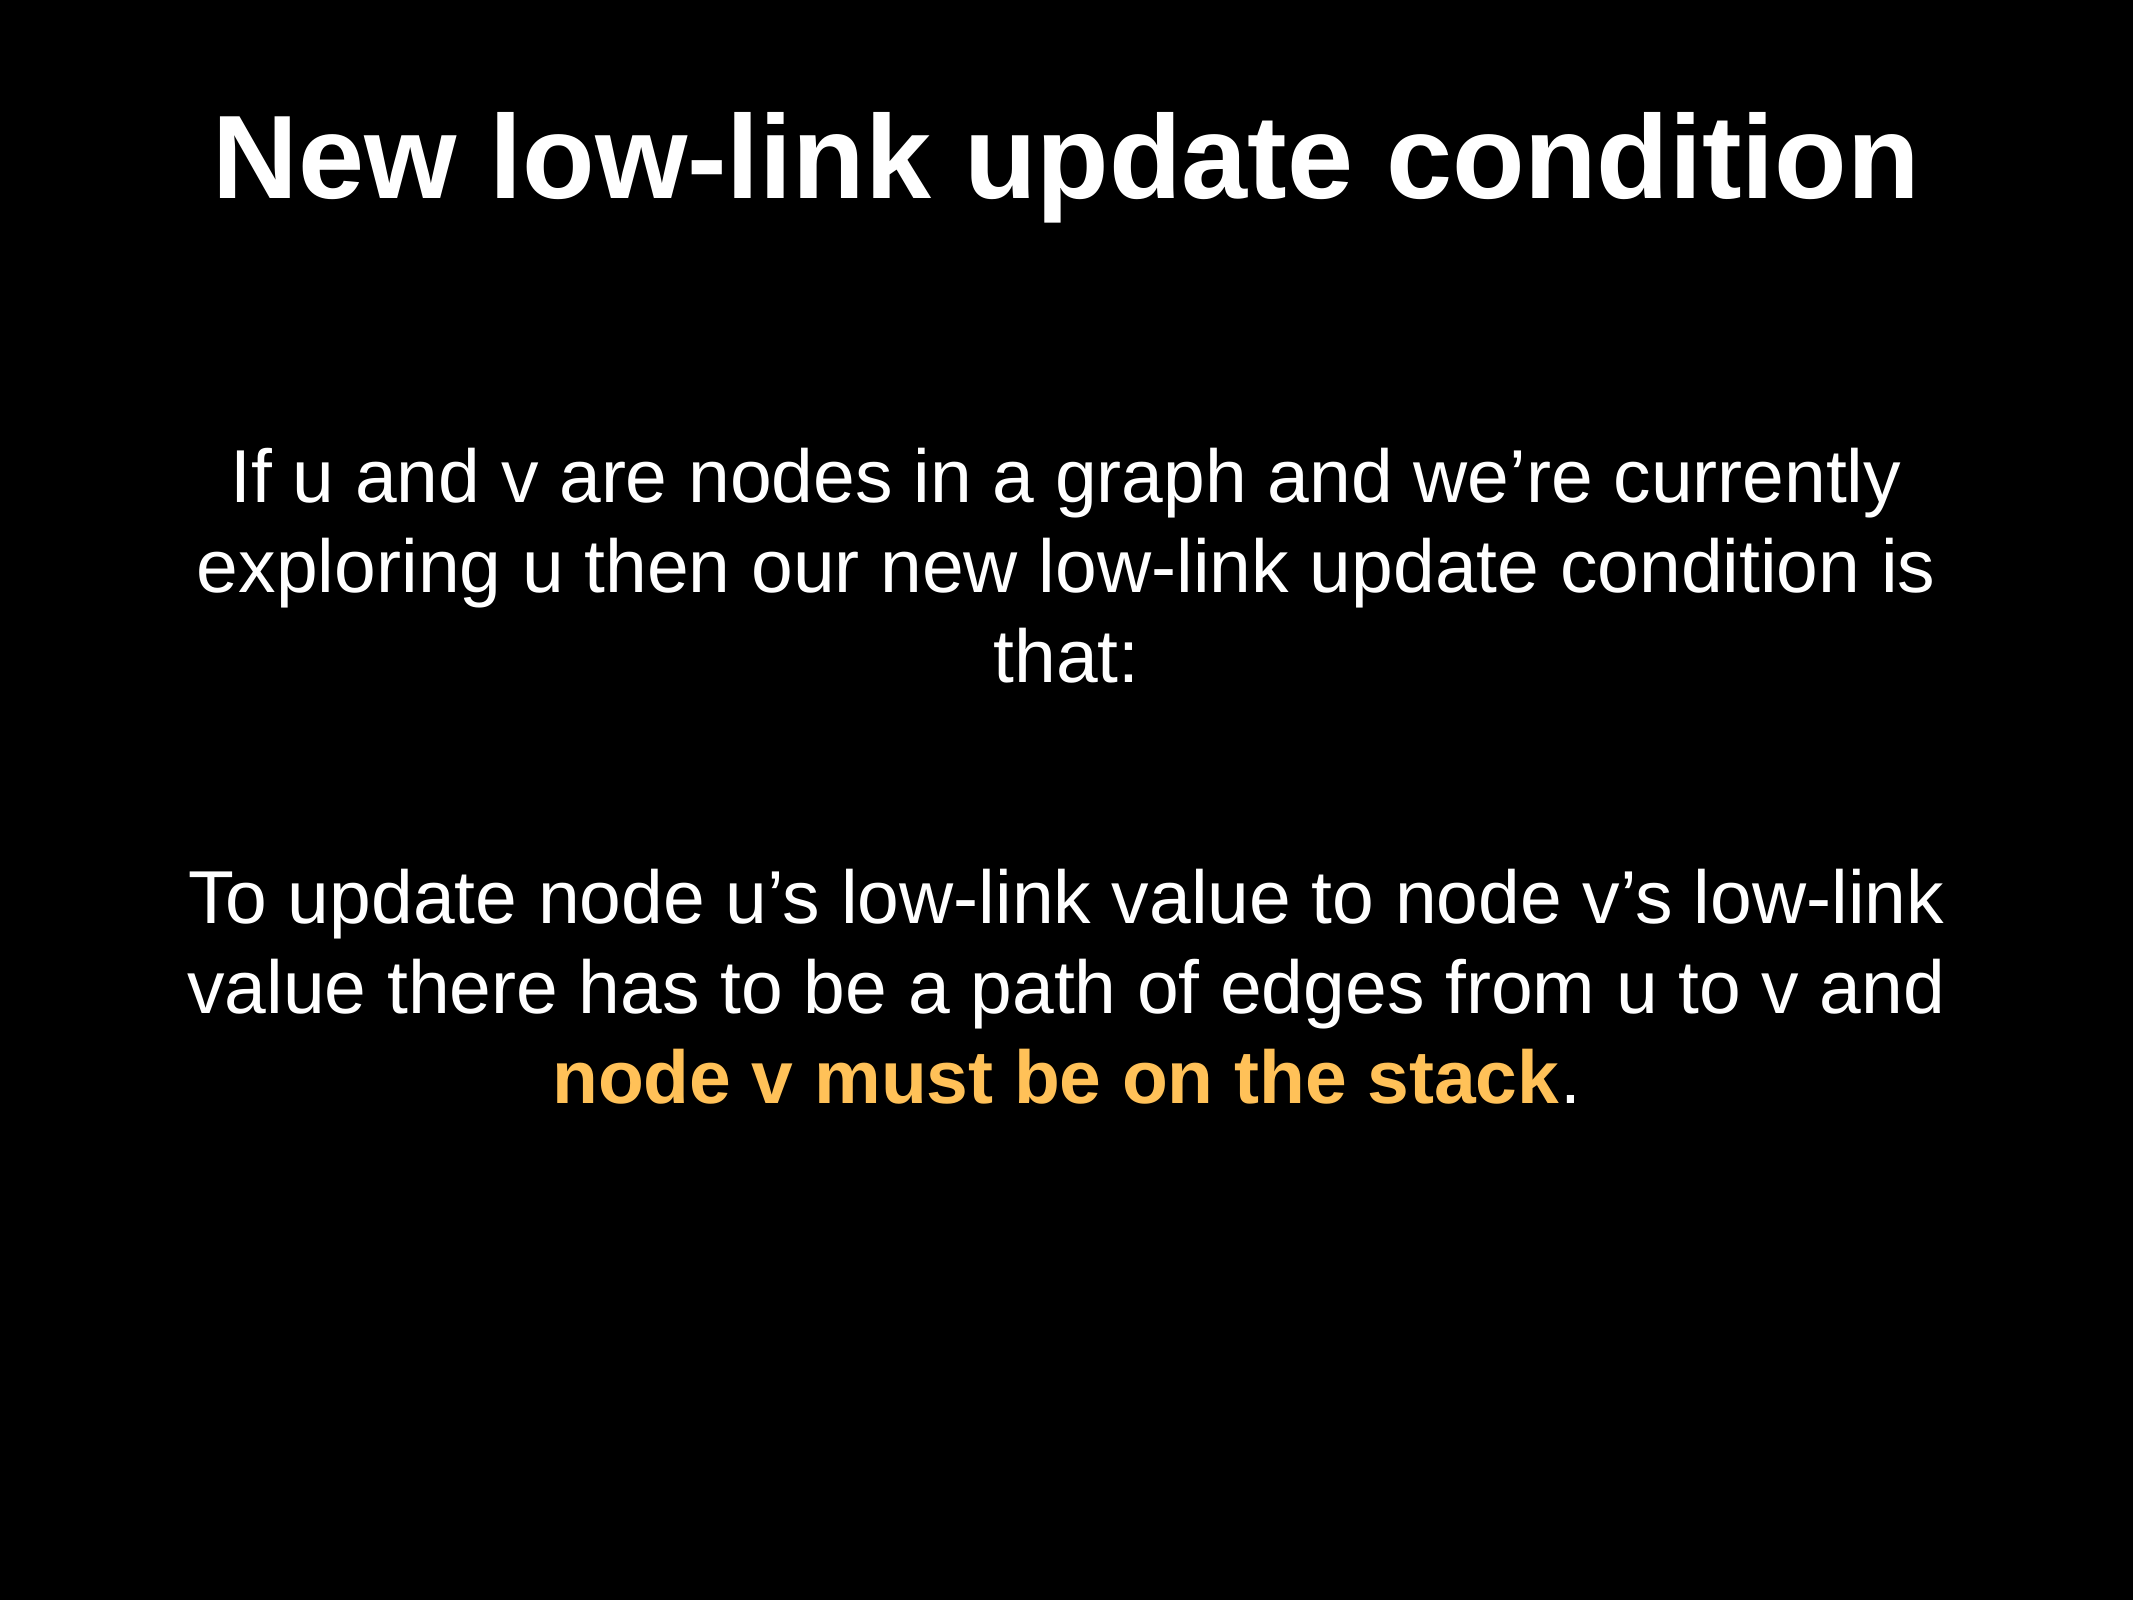

New low-link update condition
If u and v are nodes in a graph and we’re currently exploring u then our new low-link update condition is that:
To update node u’s low-link value to node v’s low-link value there has to be a path of edges from u to v and node v must be on the stack.